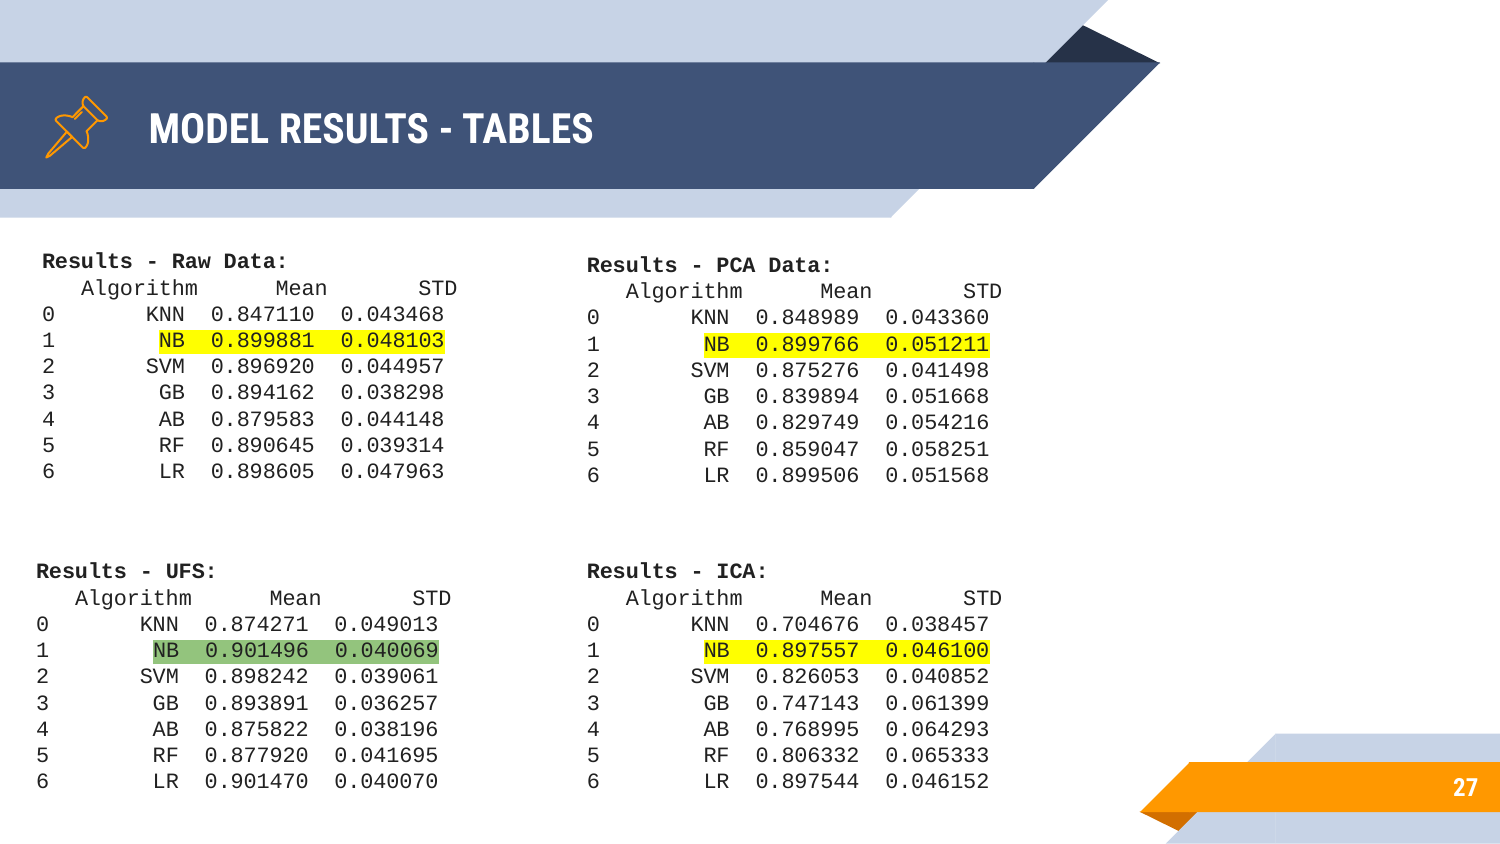

# MODEL RESULTS - TABLES

Results - Raw Data:
   Algorithm      Mean       STD
0       KNN  0.847110  0.043468
1        NB  0.899881  0.048103
2       SVM  0.896920  0.044957
3        GB  0.894162  0.038298
4        AB  0.879583  0.044148
5        RF  0.890645  0.039314
6        LR  0.898605  0.047963
Results - PCA Data:
   Algorithm      Mean       STD
0       KNN  0.848989  0.043360
1        NB  0.899766  0.051211
2       SVM  0.875276  0.041498
3        GB  0.839894  0.051668
4        AB  0.829749  0.054216
5        RF  0.859047  0.058251
6        LR  0.899506  0.051568
Results - UFS:
   Algorithm      Mean       STD
0       KNN  0.874271  0.049013
1        NB  0.901496  0.040069
2       SVM  0.898242  0.039061
3        GB  0.893891  0.036257
4        AB  0.875822  0.038196
5        RF  0.877920  0.041695
6        LR  0.901470  0.040070
Results - ICA:
   Algorithm      Mean       STD
0       KNN  0.704676  0.038457
1        NB  0.897557  0.046100
2       SVM  0.826053  0.040852
3        GB  0.747143  0.061399
4        AB  0.768995  0.064293
5        RF  0.806332  0.065333
6        LR  0.897544  0.046152
27